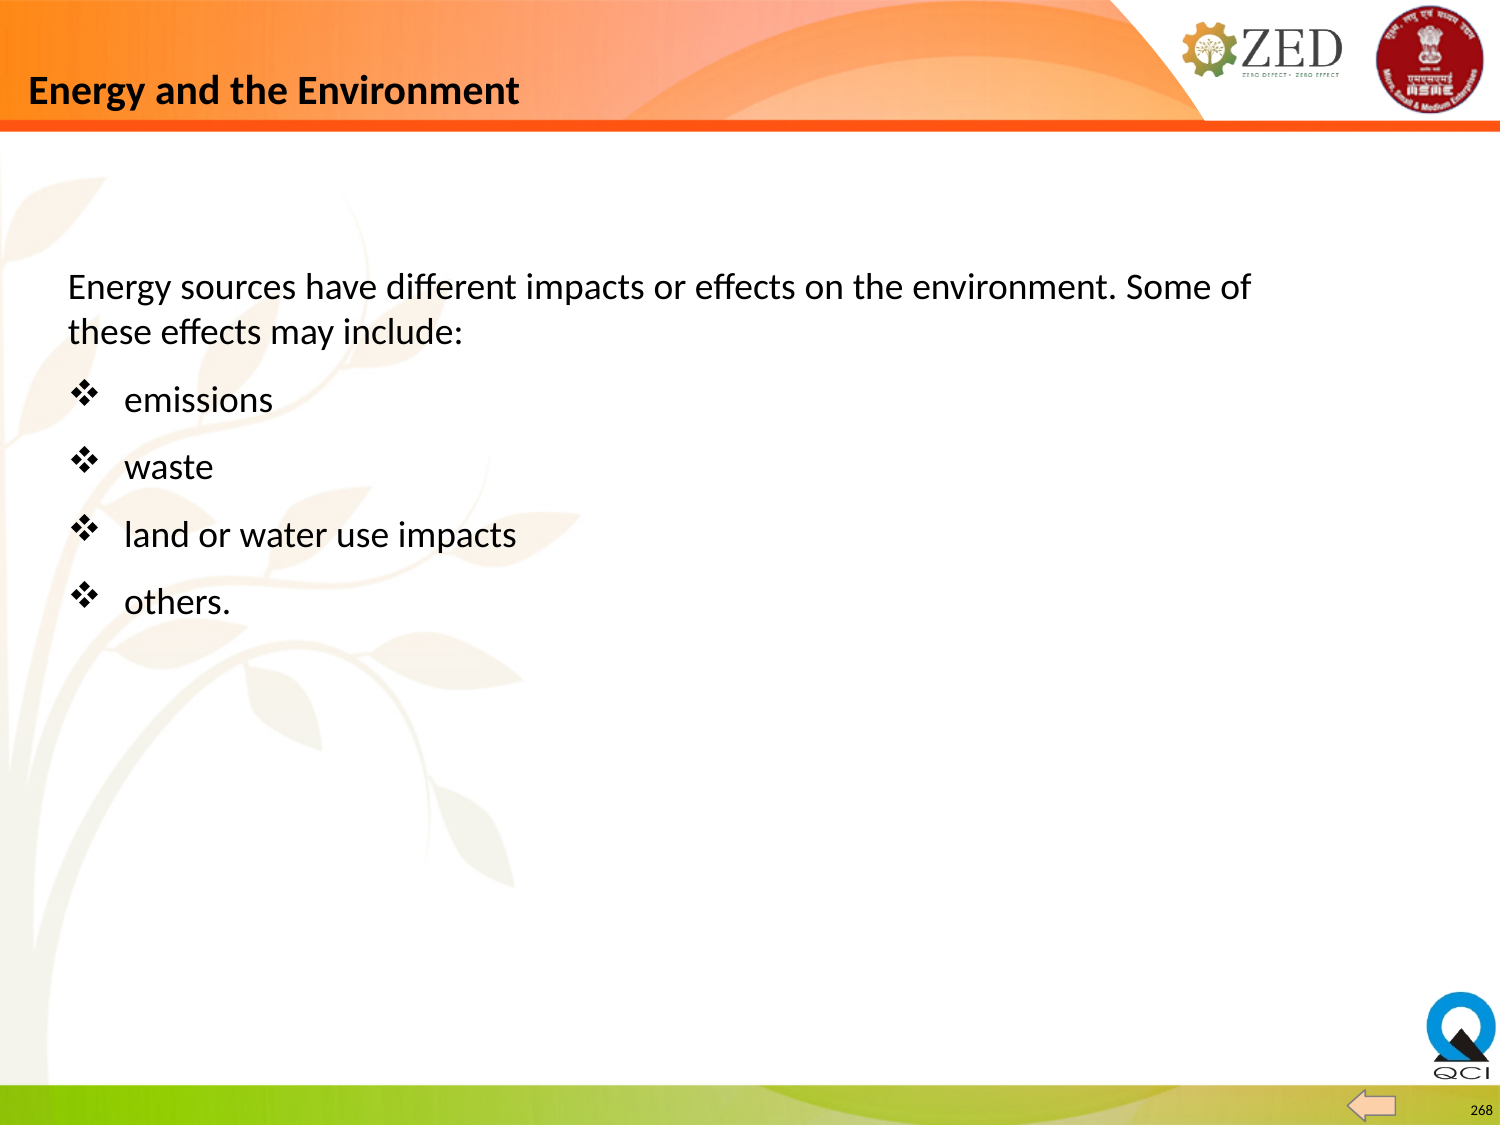

# Energy and the Environment
Energy sources have different impacts or effects on the environment. Some of these effects may include:
emissions
waste
land or water use impacts
others.